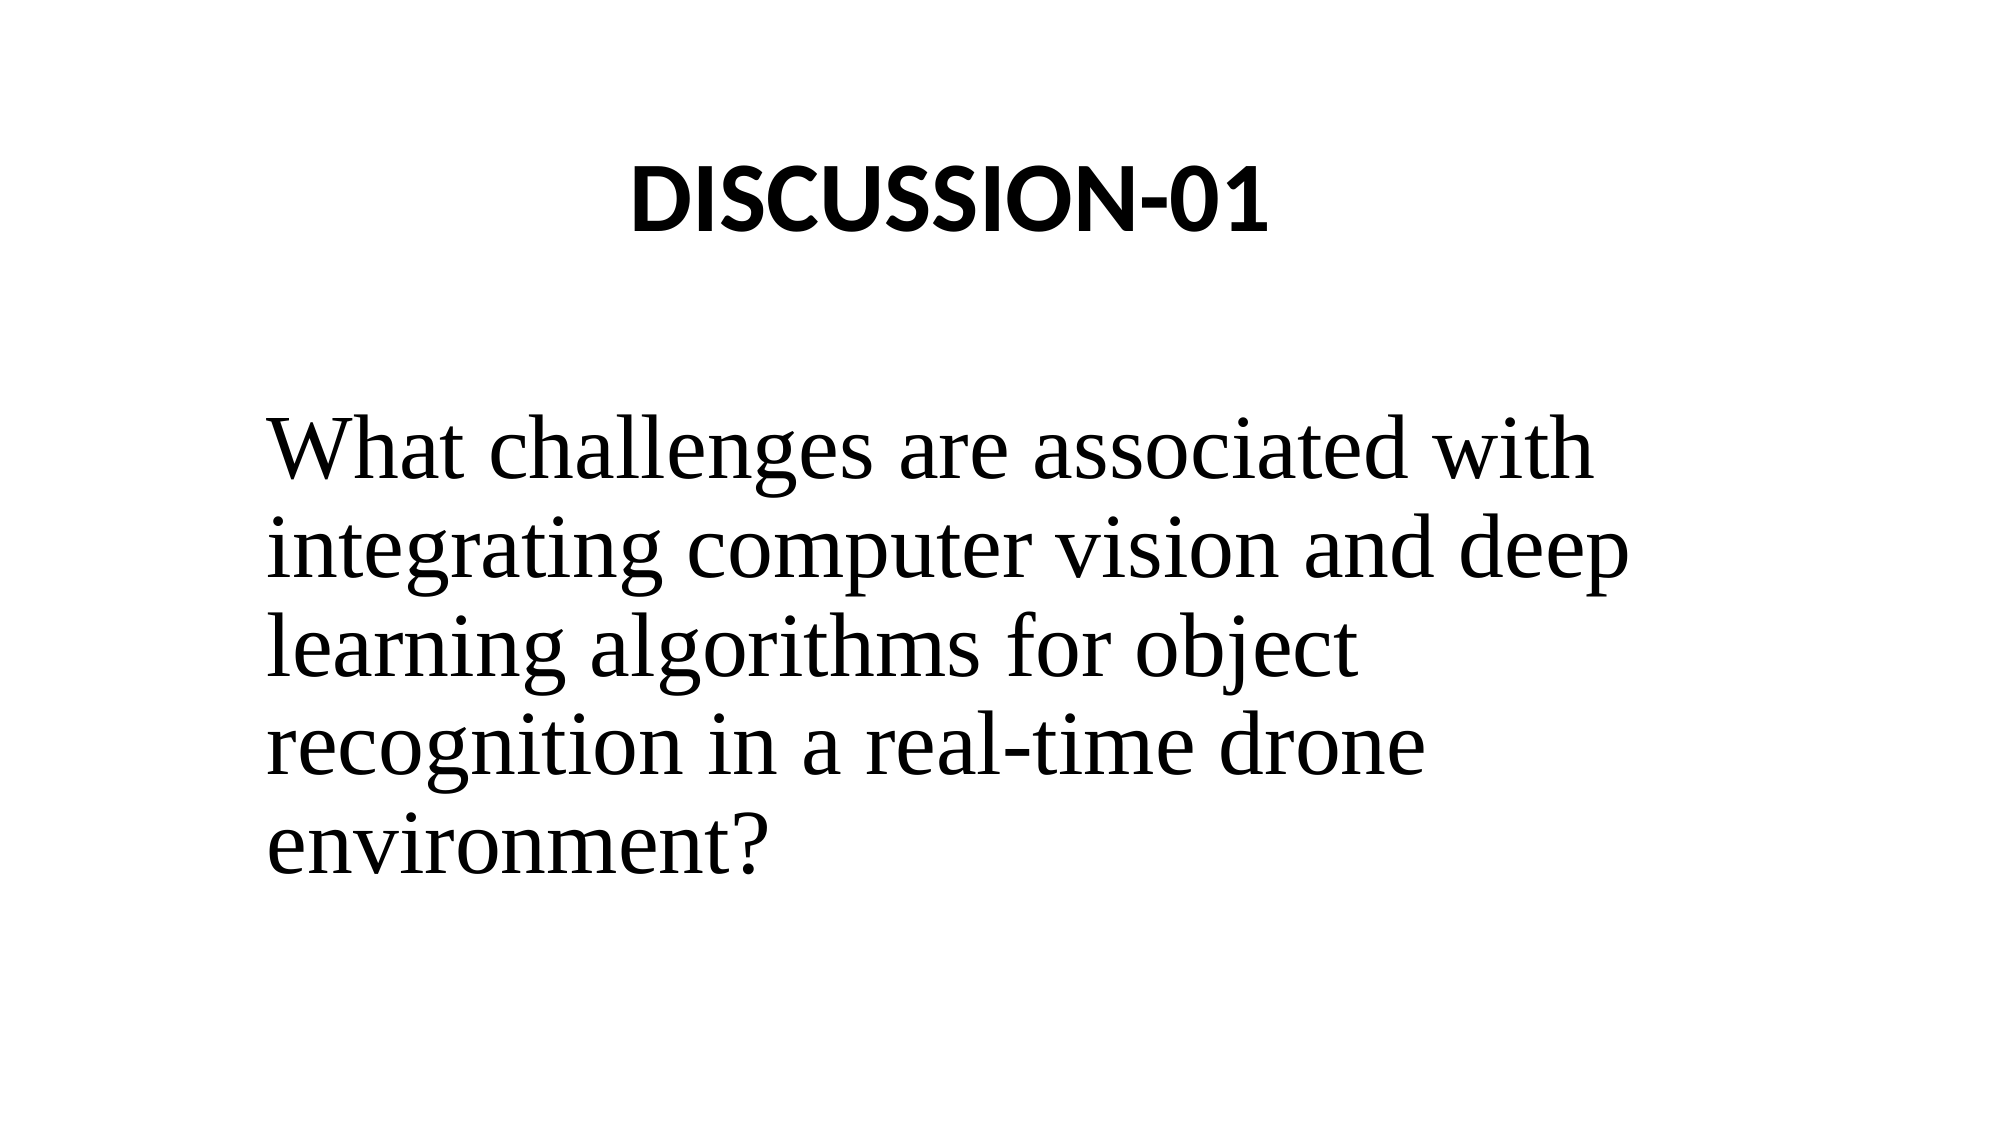

# DISCUSSION-01
What challenges are associated with integrating computer vision and deep learning algorithms for object recognition in a real-time drone environment?